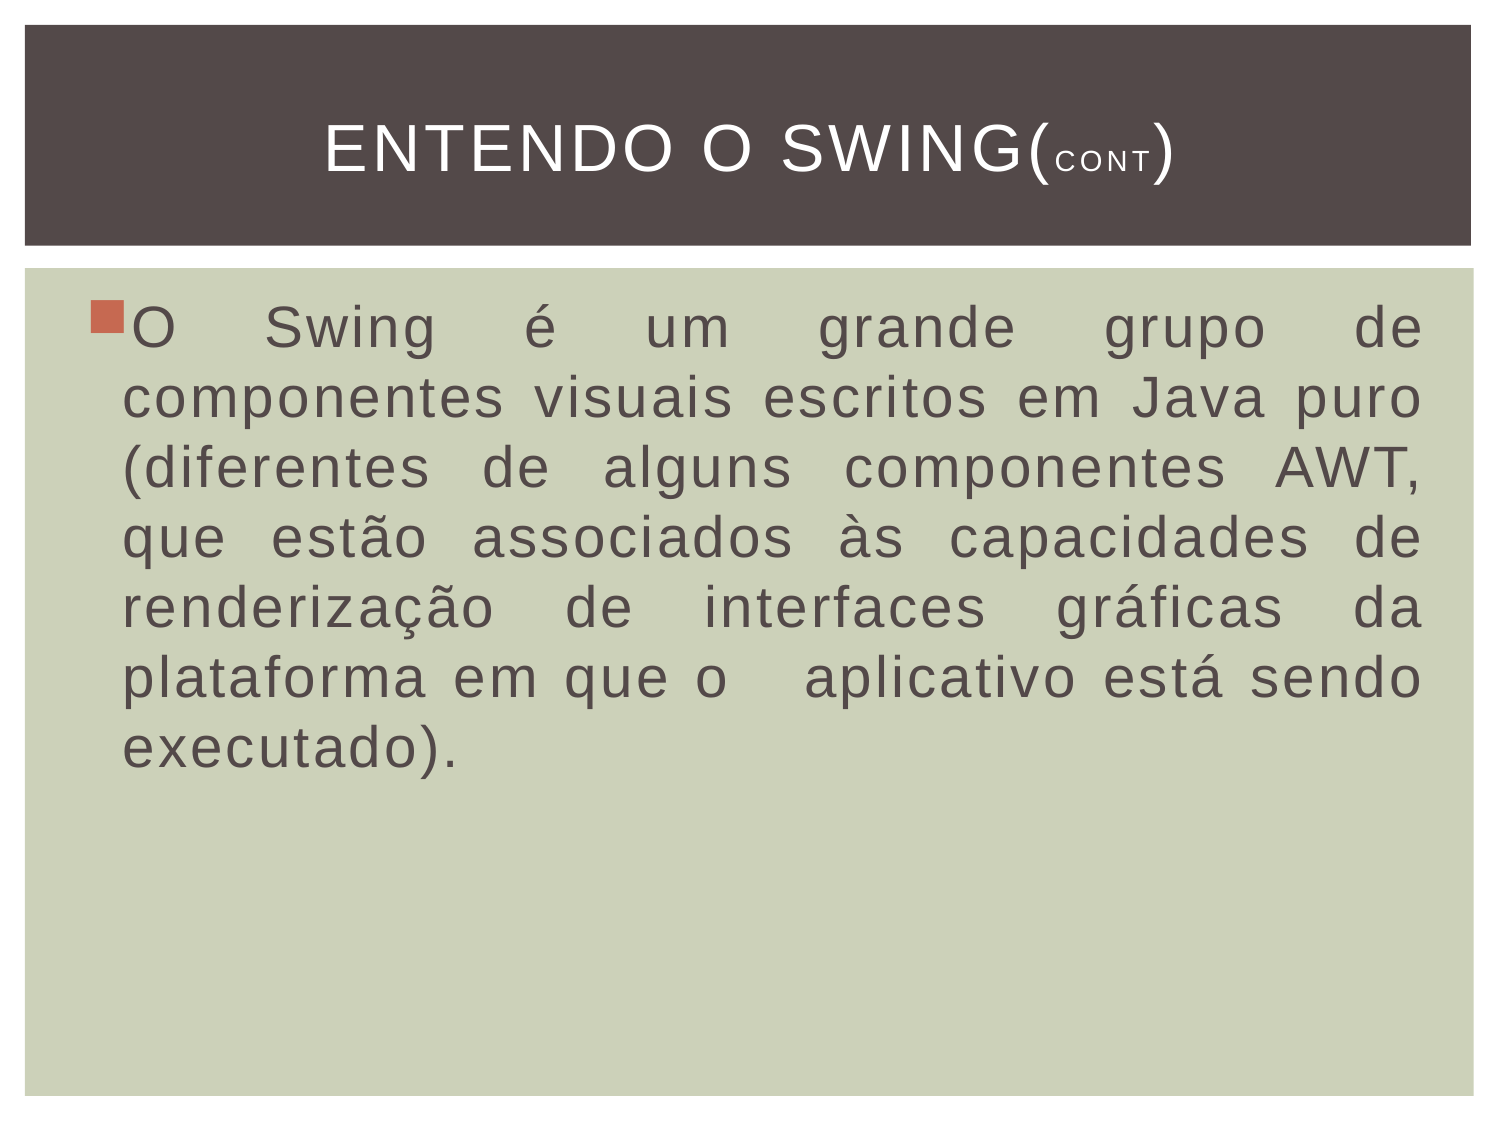

# Entendo o Swing(cont)
O Swing é um grande grupo de componentes visuais escritos em Java puro (diferentes de alguns componentes AWT, que estão associados às capacidades de renderização de interfaces gráficas da plataforma em que o   aplicativo está sendo executado).